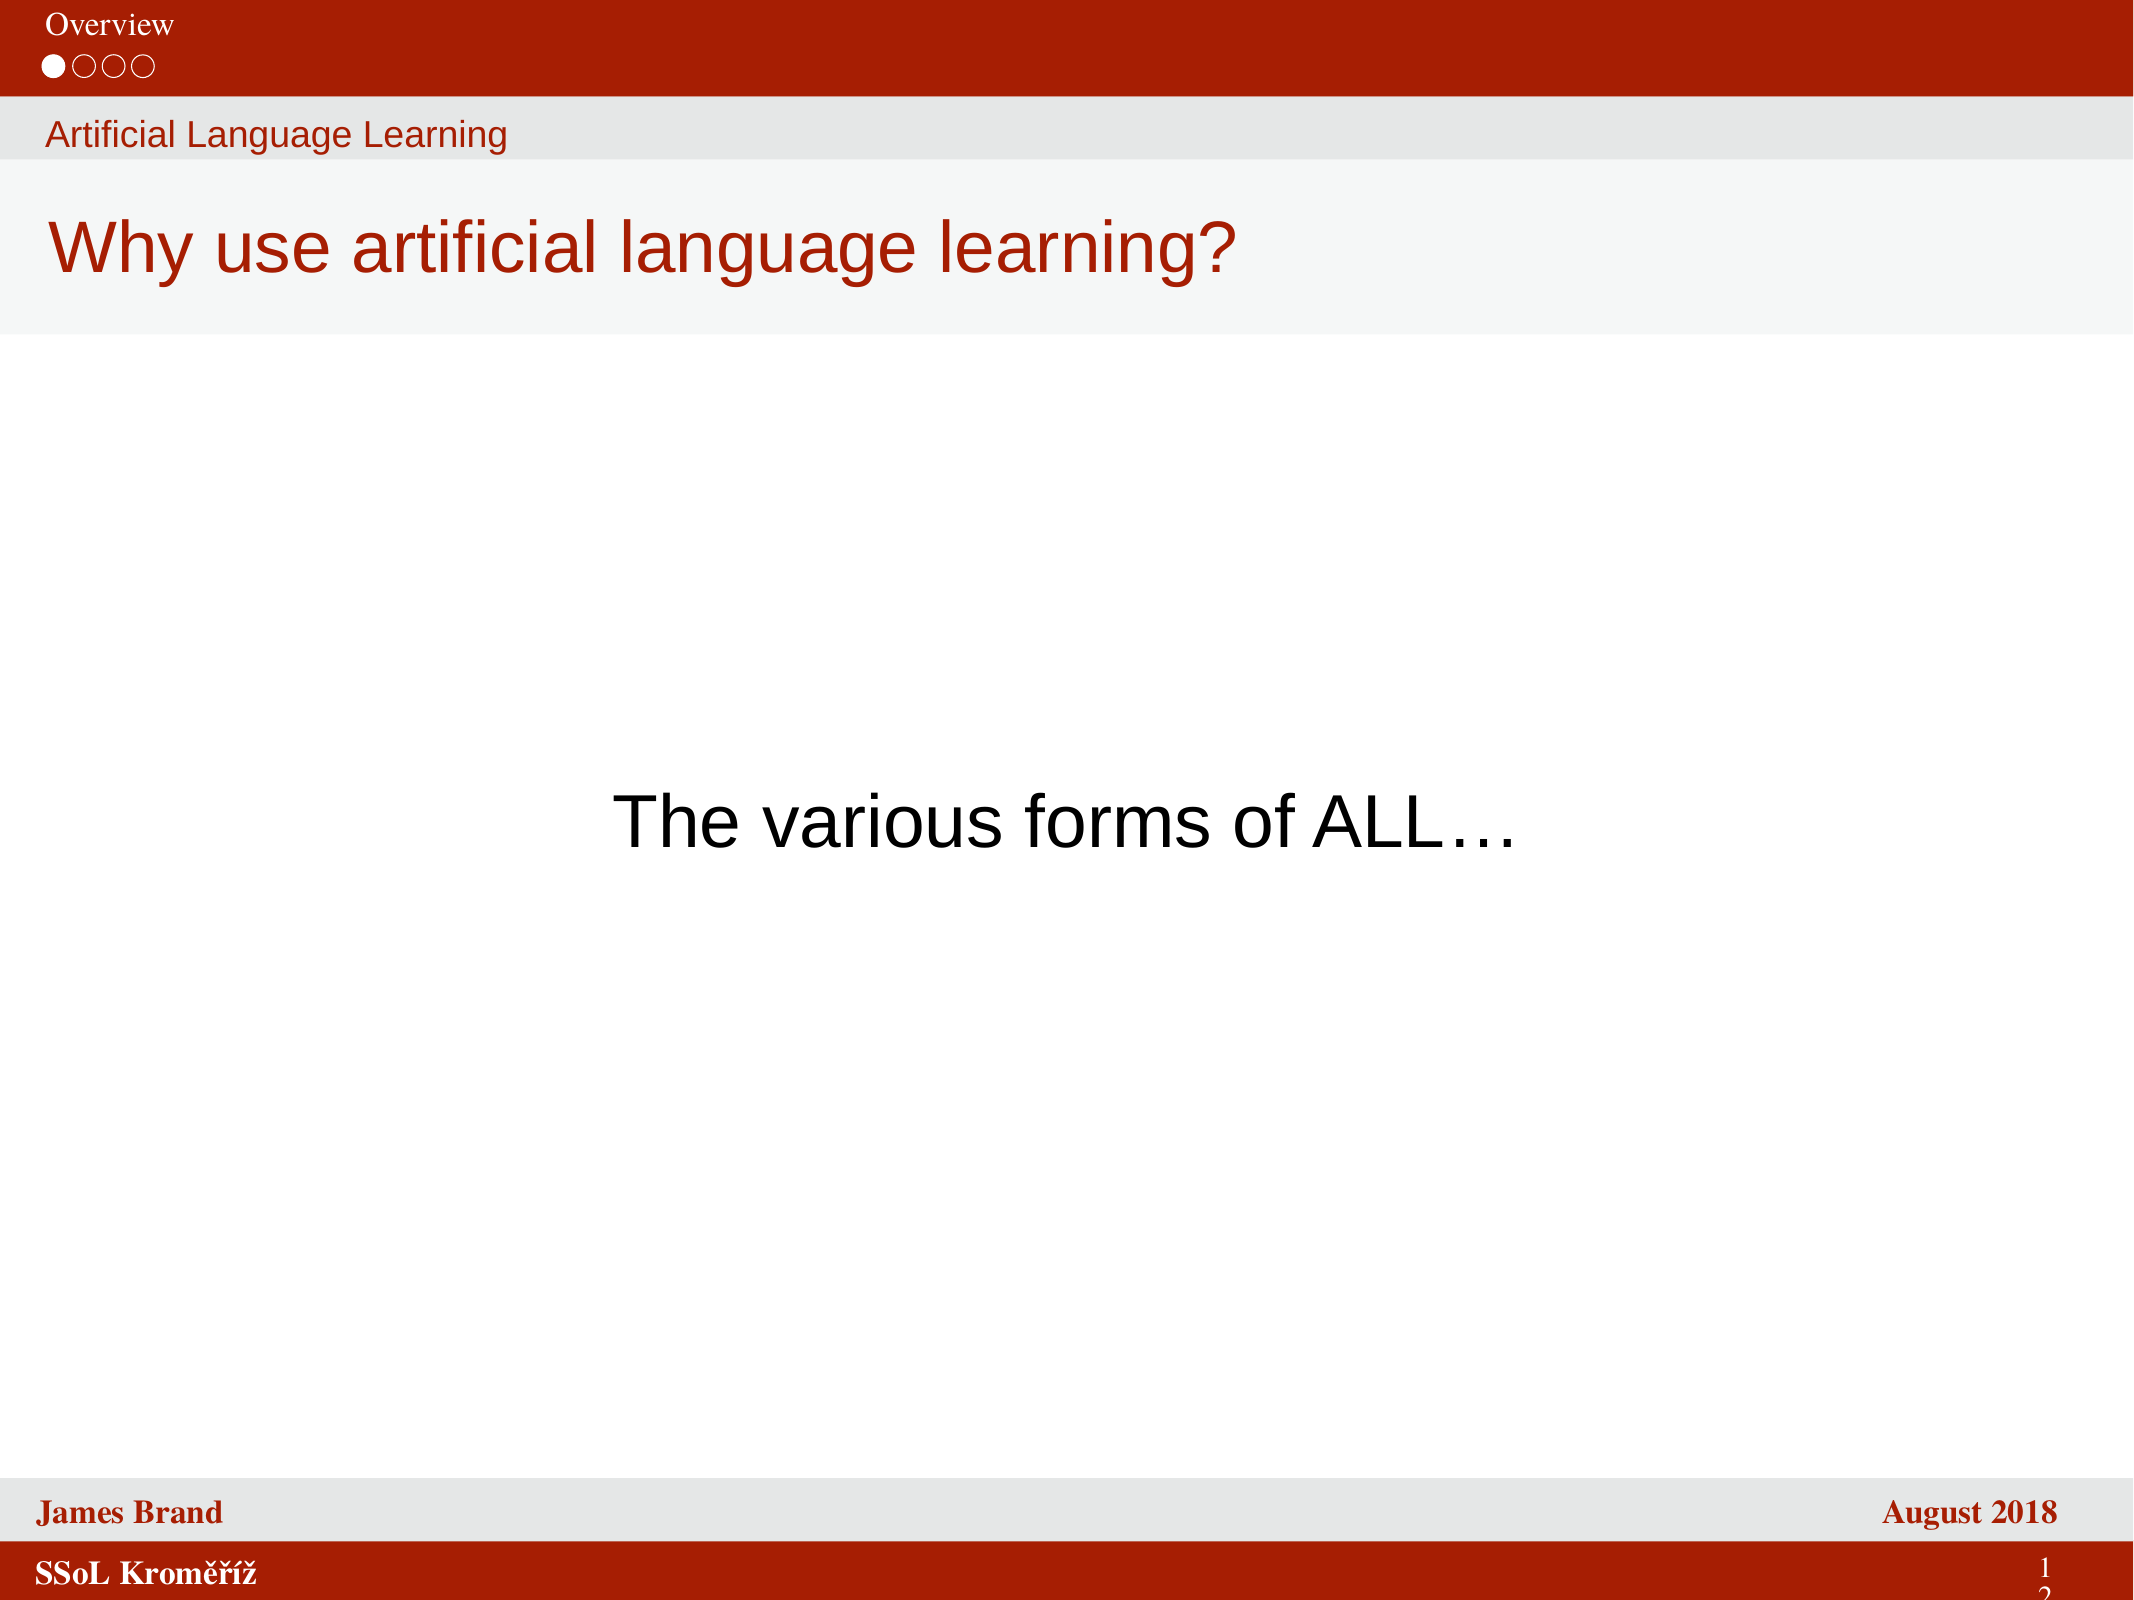

Overview

Artificial Language Learning
Why use artificial language learning?
The various forms of ALL…
12